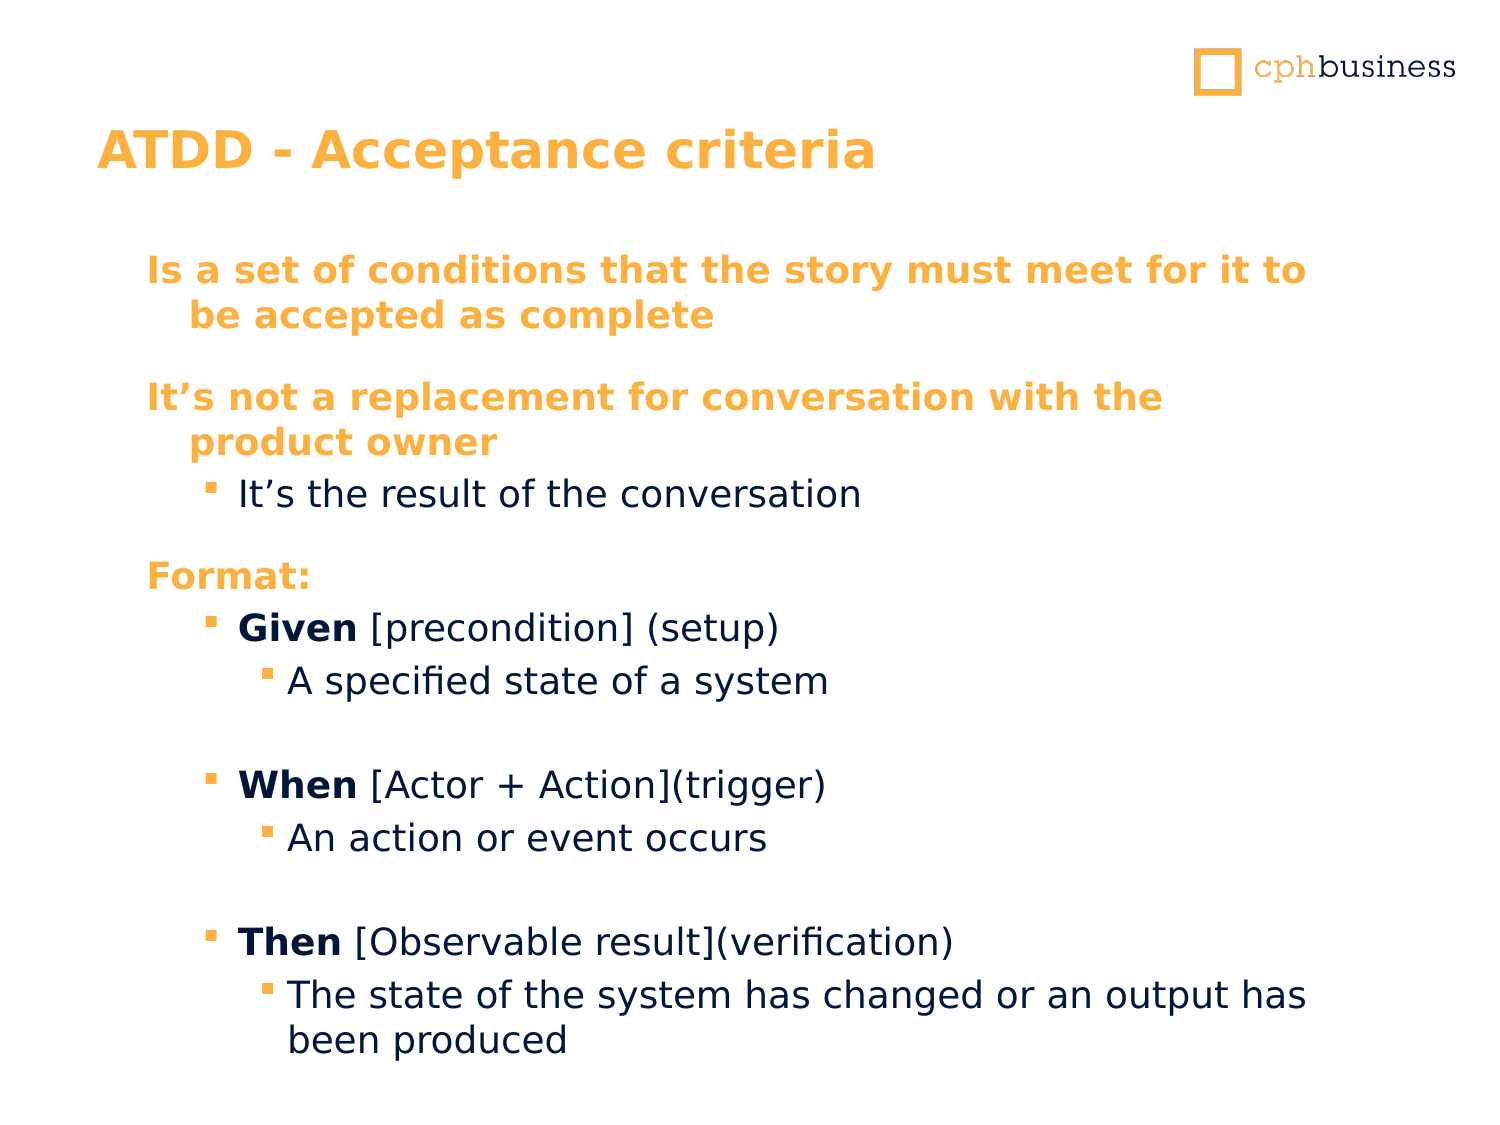

ATDD - Acceptance criteria
Is a set of conditions that the story must meet for it to be accepted as complete

It’s not a replacement for conversation with the product owner
It’s the result of the conversation

Format:
Given [precondition] (setup)
A specified state of a system

When [Actor + Action](trigger)
An action or event occurs

Then [Observable result](verification)
The state of the system has changed or an output has been produced